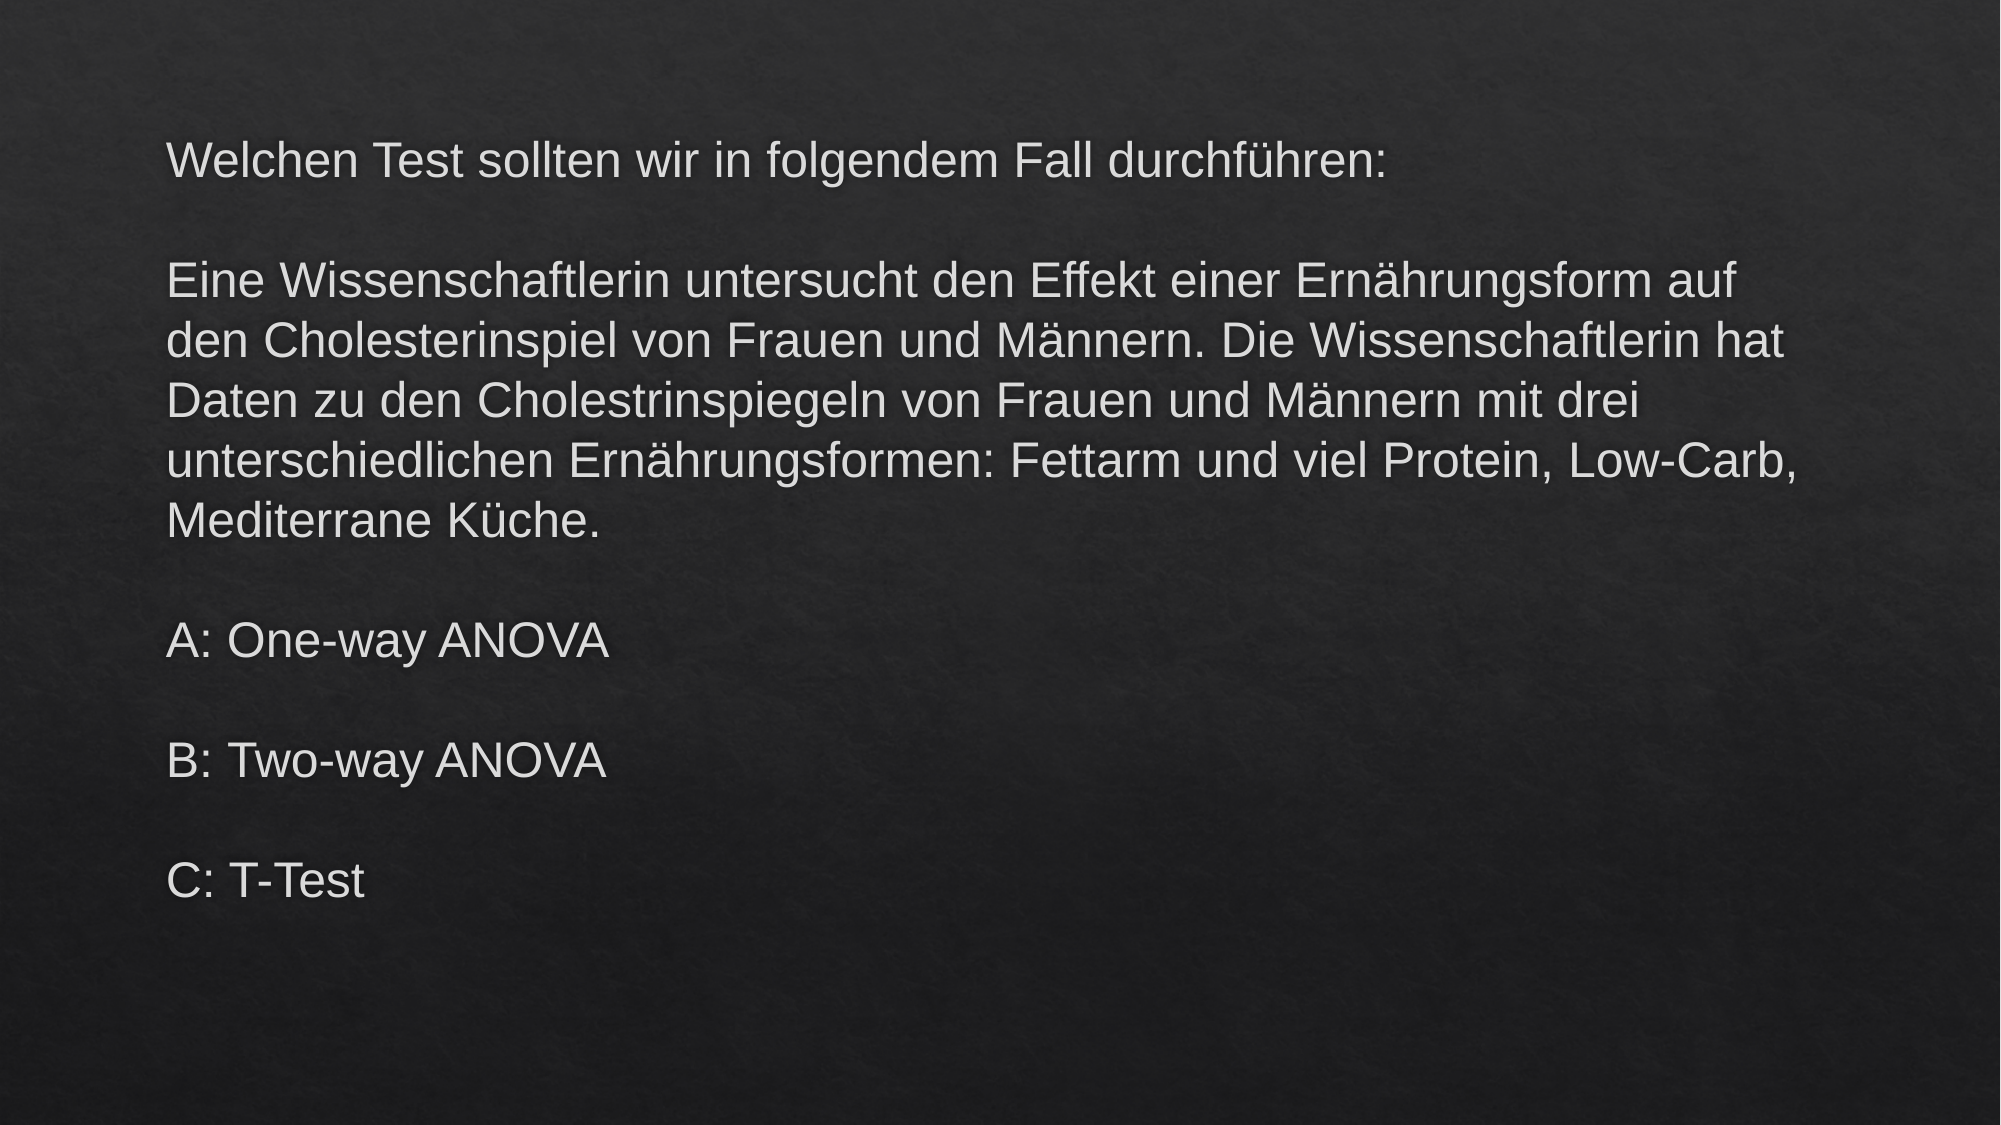

# Welchen Test sollten wir in folgendem Fall durchführen: Eine Wissenschaftlerin untersucht den Effekt einer Ernährungsform auf den Cholesterinspiel von Frauen und Männern. Die Wissenschaftlerin hat Daten zu den Cholestrinspiegeln von Frauen und Männern mit drei unterschiedlichen Ernährungsformen: Fettarm und viel Protein, Low-Carb, Mediterrane Küche. A: One-way ANOVA B: Two-way ANOVA C: T-Test